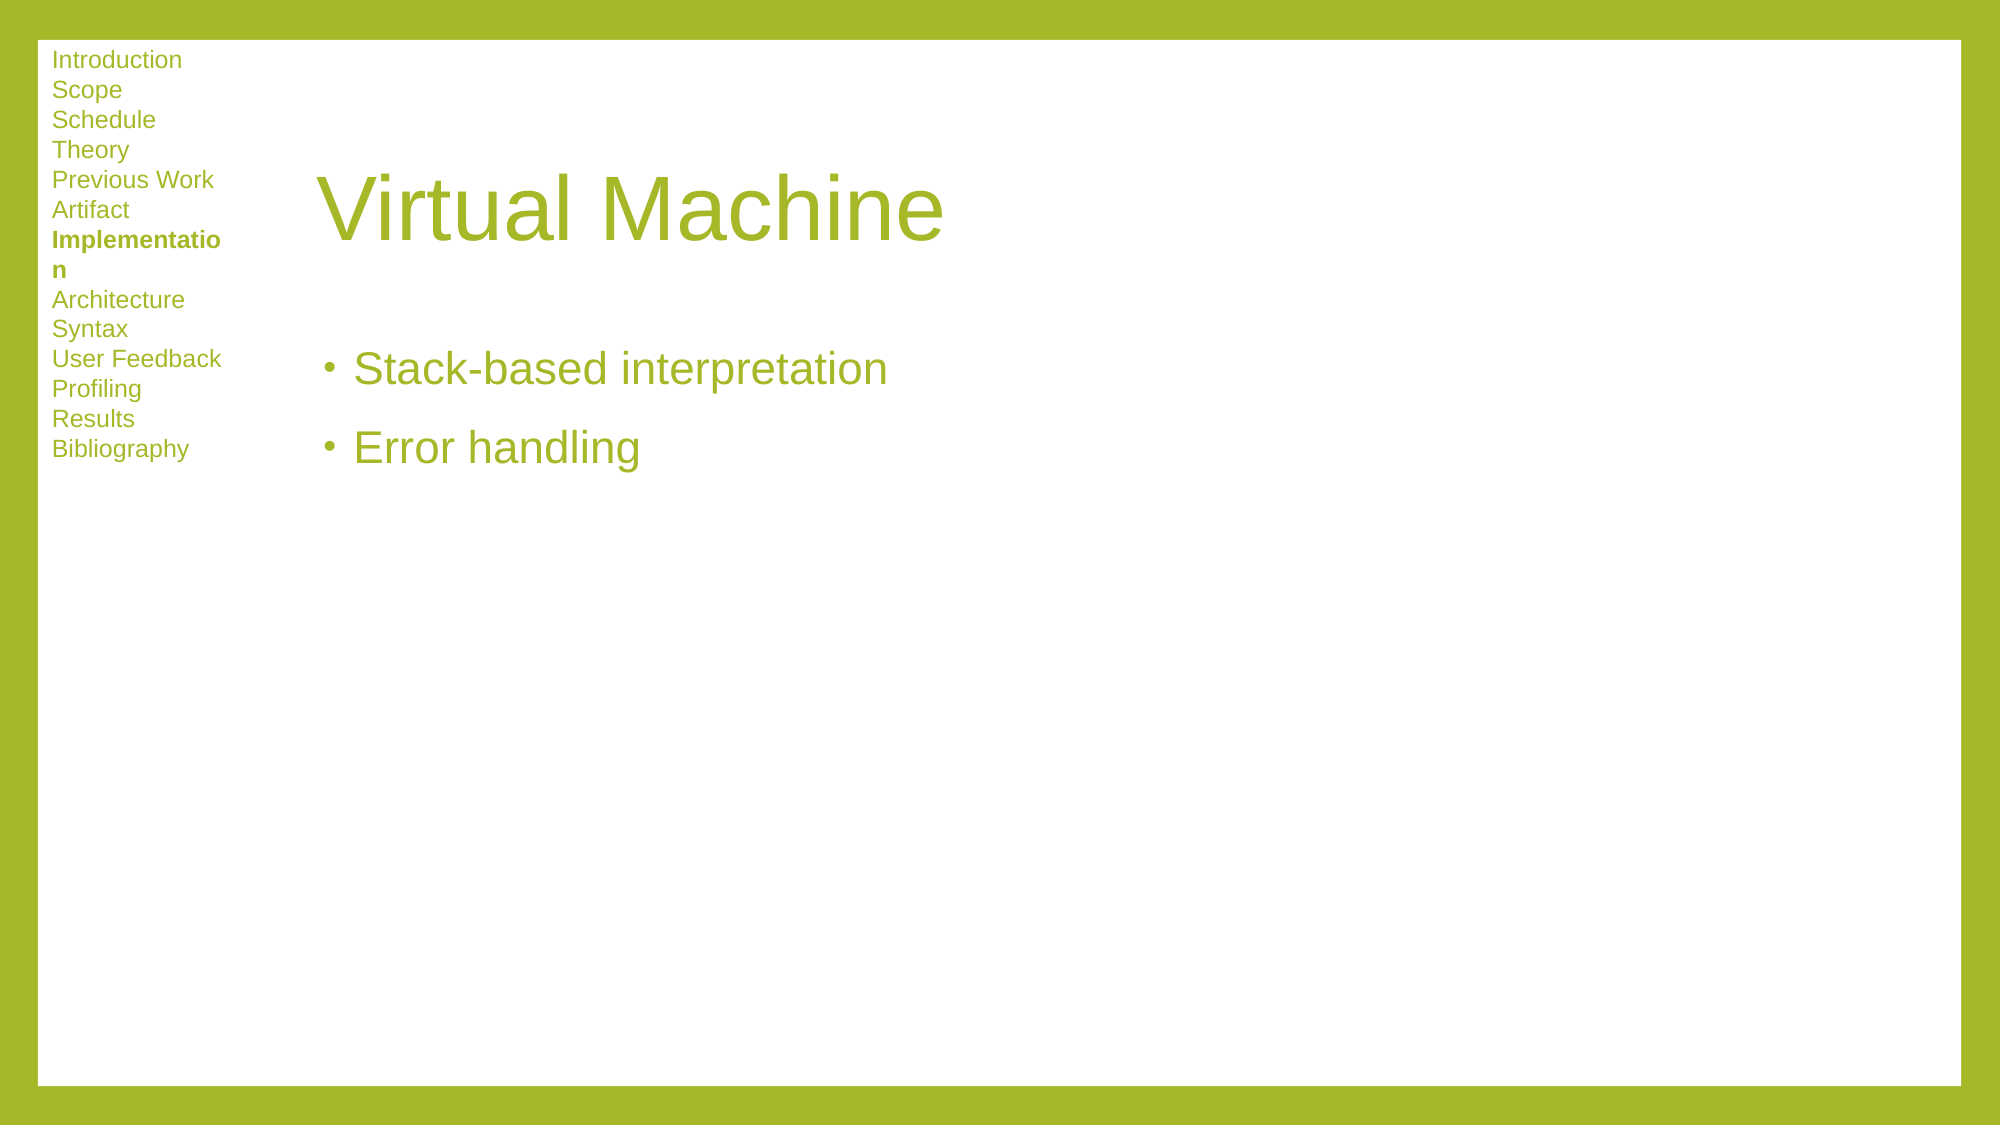

Introduction
Scope
Schedule
Theory
Previous Work
Artifact
Implementation
Architecture
Syntax
User Feedback
Profiling Results
Bibliography
# Virtual Machine
Stack-based interpretation
Error handling